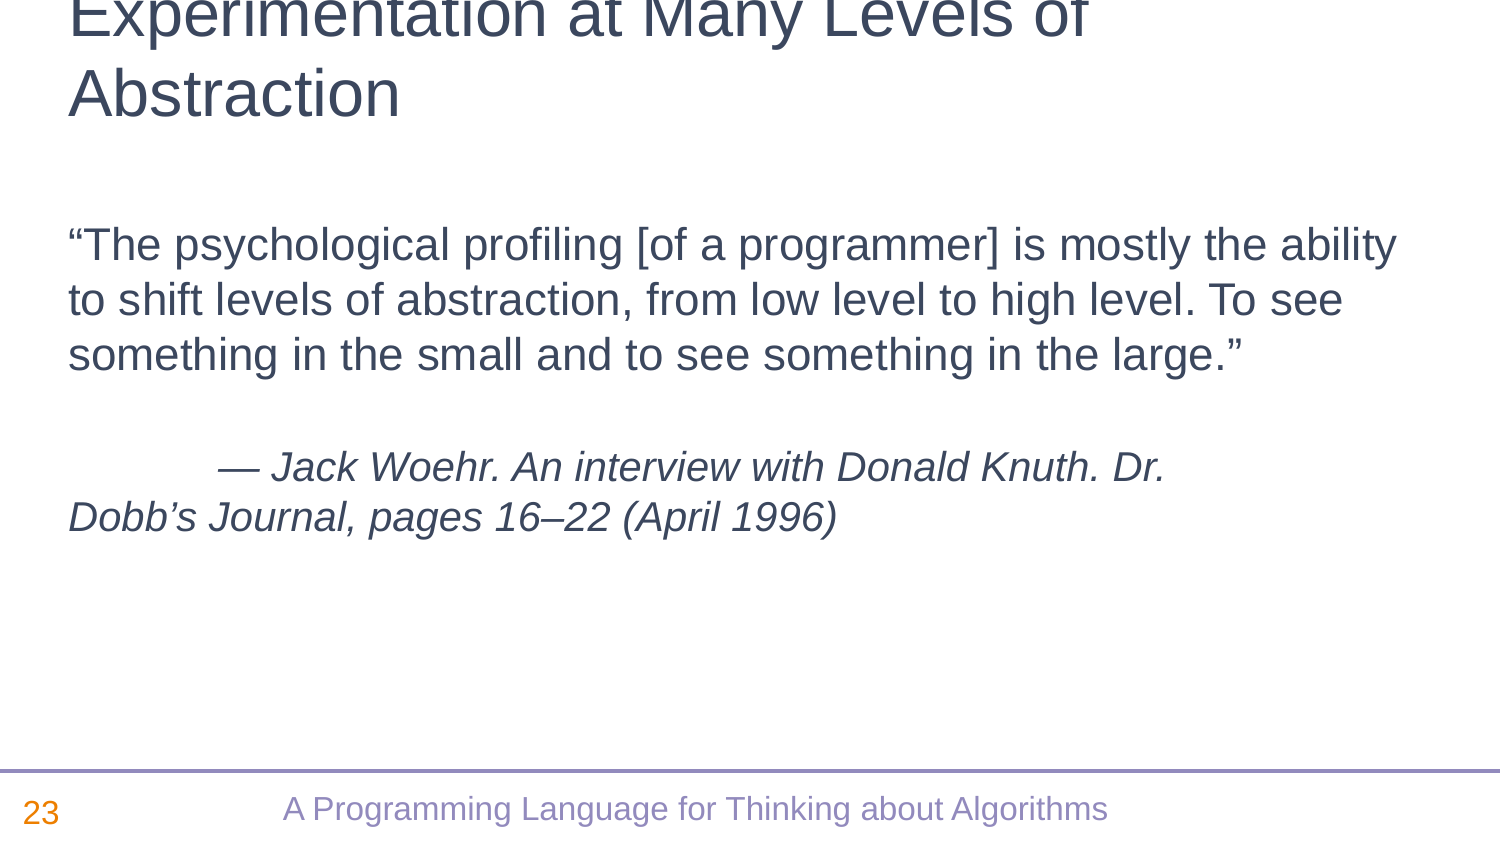

Experimentation at Many Levels of Abstraction
“The psychological profiling [of a programmer] is mostly the ability to shift levels of abstraction, from low level to high level. To see something in the small and to see something in the large.”

	— Jack Woehr. An interview with Donald Knuth. Dr. 		Dobb’s Journal, pages 16–22 (April 1996)